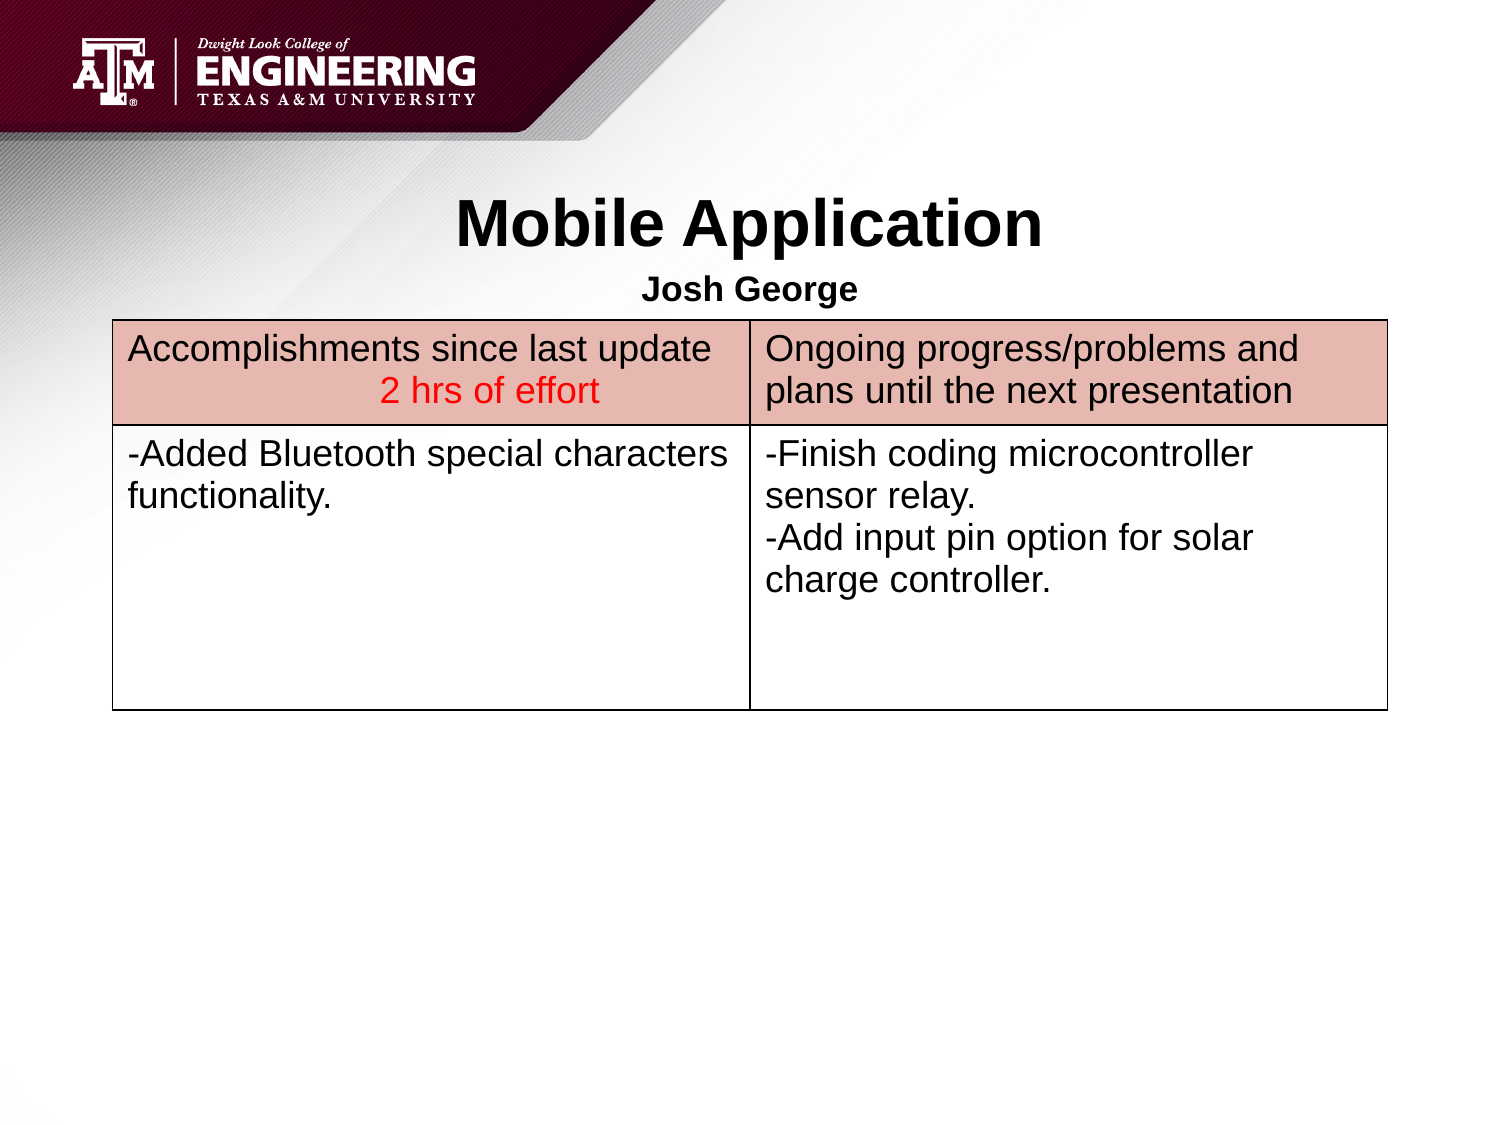

# Mobile Application
Josh George
| Accomplishments since last update                          2 hrs of effort | Ongoing progress/problems and plans until the next presentation |
| --- | --- |
| -Added Bluetooth special characters functionality. | -Finish coding microcontroller sensor relay. -Add input pin option for solar charge controller. |